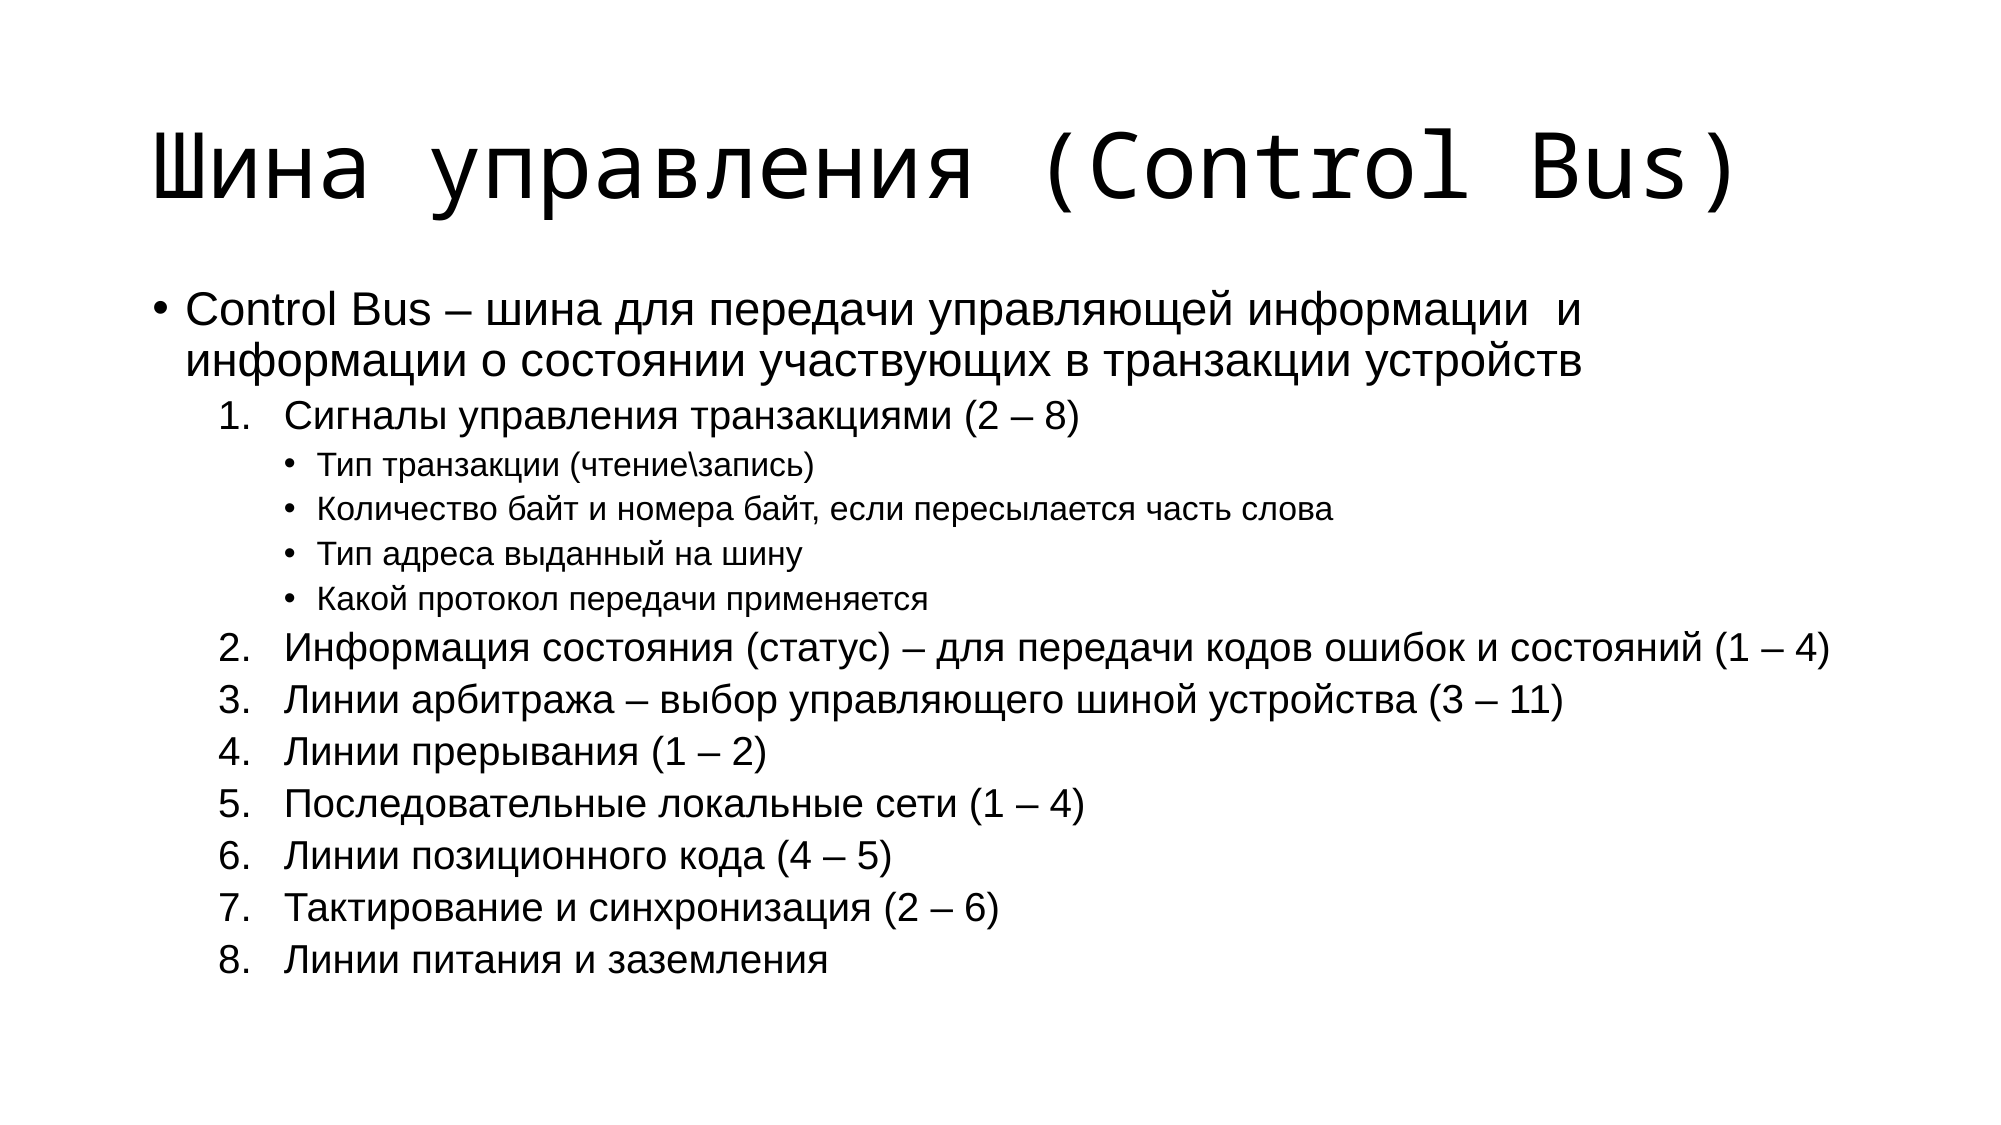

# Шина управления (Control Bus)
Control Bus – шина для передачи управляющей информации  и информации о состоянии участвующих в транзакции устройств
Сигналы управления транзакциями (2 – 8)
Тип транзакции (чтение\запись)
Количество байт и номера байт, если пересылается часть слова
Тип адреса выданный на шину
Какой протокол передачи применяется
Информация состояния (статус) – для передачи кодов ошибок и состояний (1 – 4)
Линии арбитража – выбор управляющего шиной устройства (3 – 11)
Линии прерывания (1 – 2)
Последовательные локальные сети (1 – 4)
Линии позиционного кода (4 – 5)
Тактирование и синхронизация (2 – 6)
Линии питания и заземления